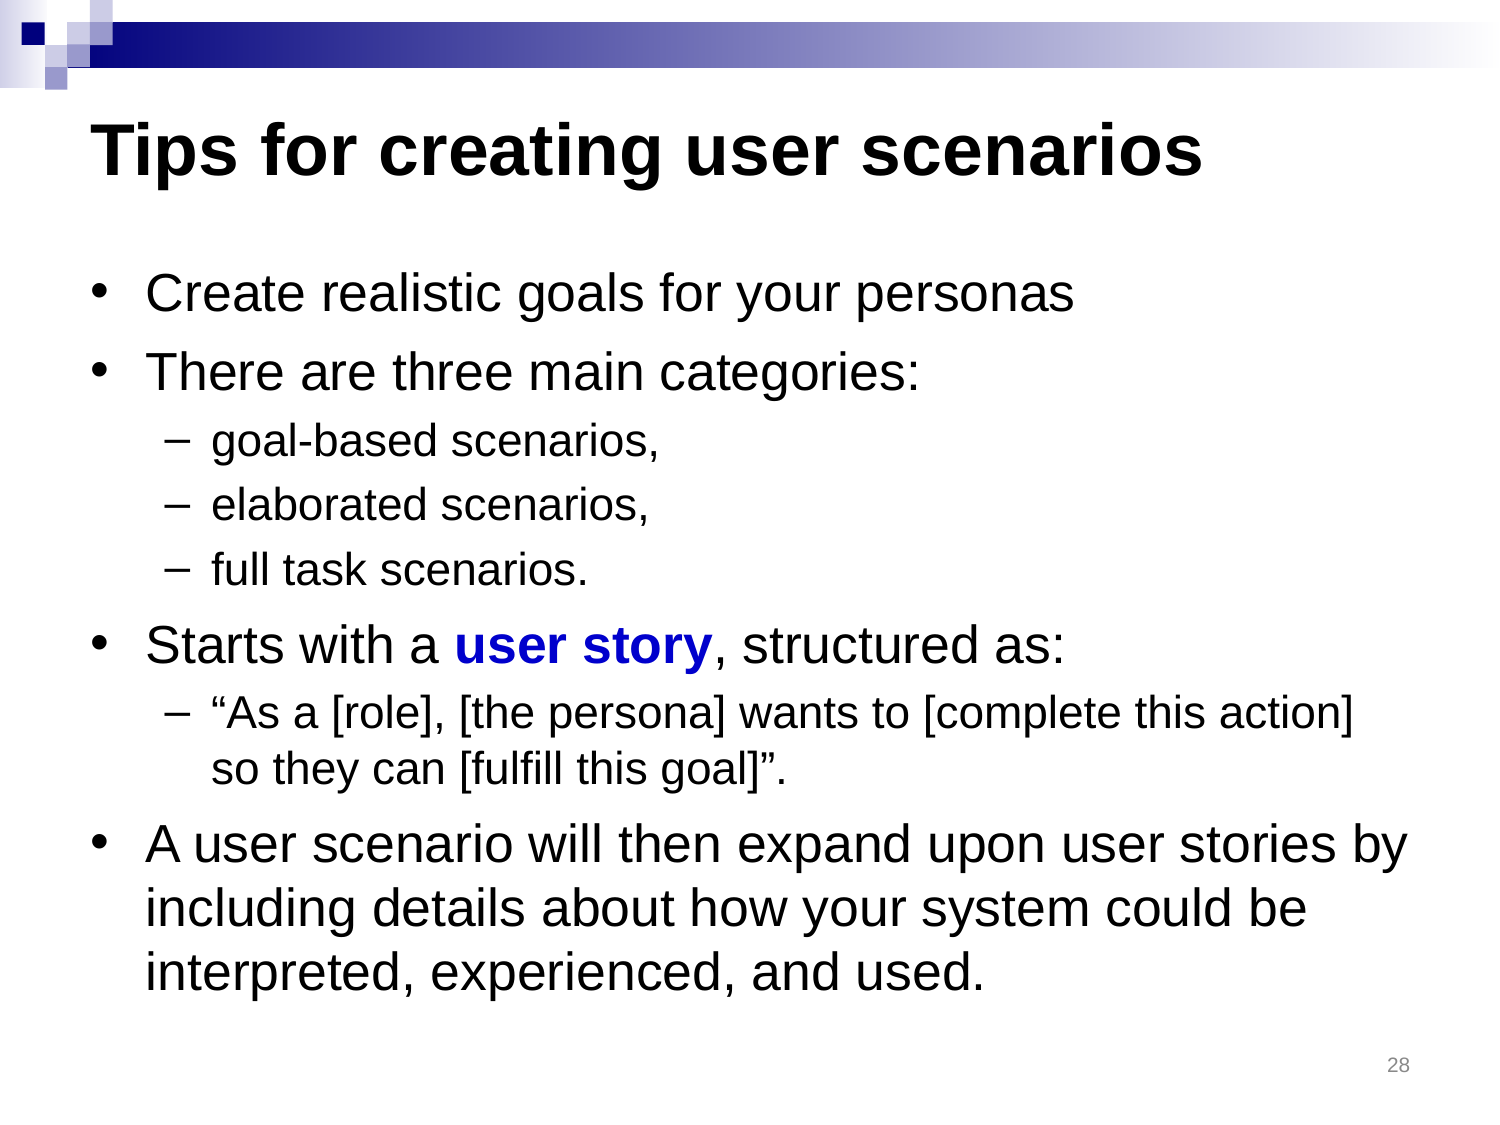

# Tips for creating user scenarios
Create realistic goals for your personas
There are three main categories:
goal-based scenarios,
elaborated scenarios,
full task scenarios.
Starts with a user story, structured as:
“As a [role], [the persona] wants to [complete this action] so they can [fulfill this goal]”.
A user scenario will then expand upon user stories by including details about how your system could be interpreted, experienced, and used.
28